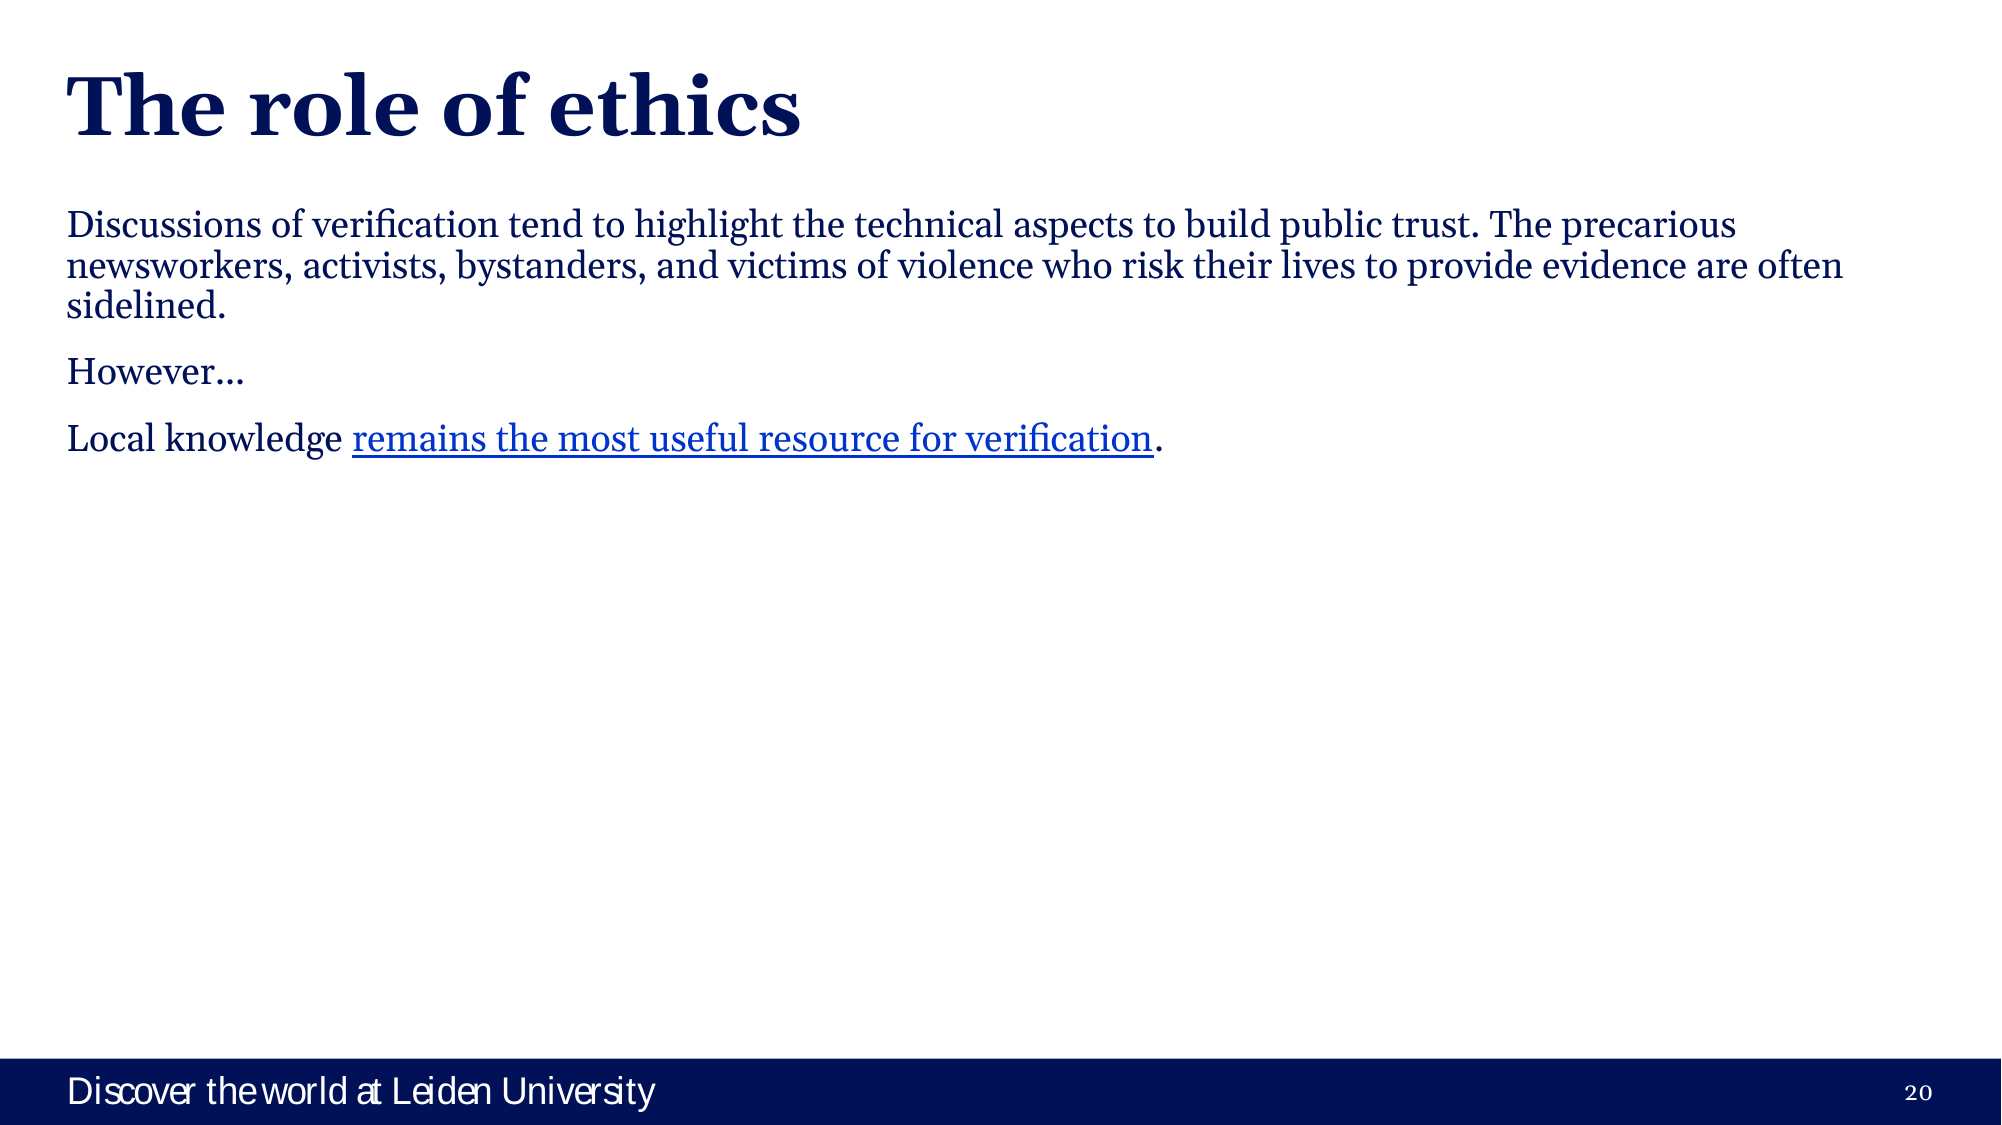

# The role of ethics
Discussions of verification tend to highlight the technical aspects to build public trust. The precarious newsworkers, activists, bystanders, and victims of violence who risk their lives to provide evidence are often sidelined.
However...
Local knowledge remains the most useful resource for verification.

20